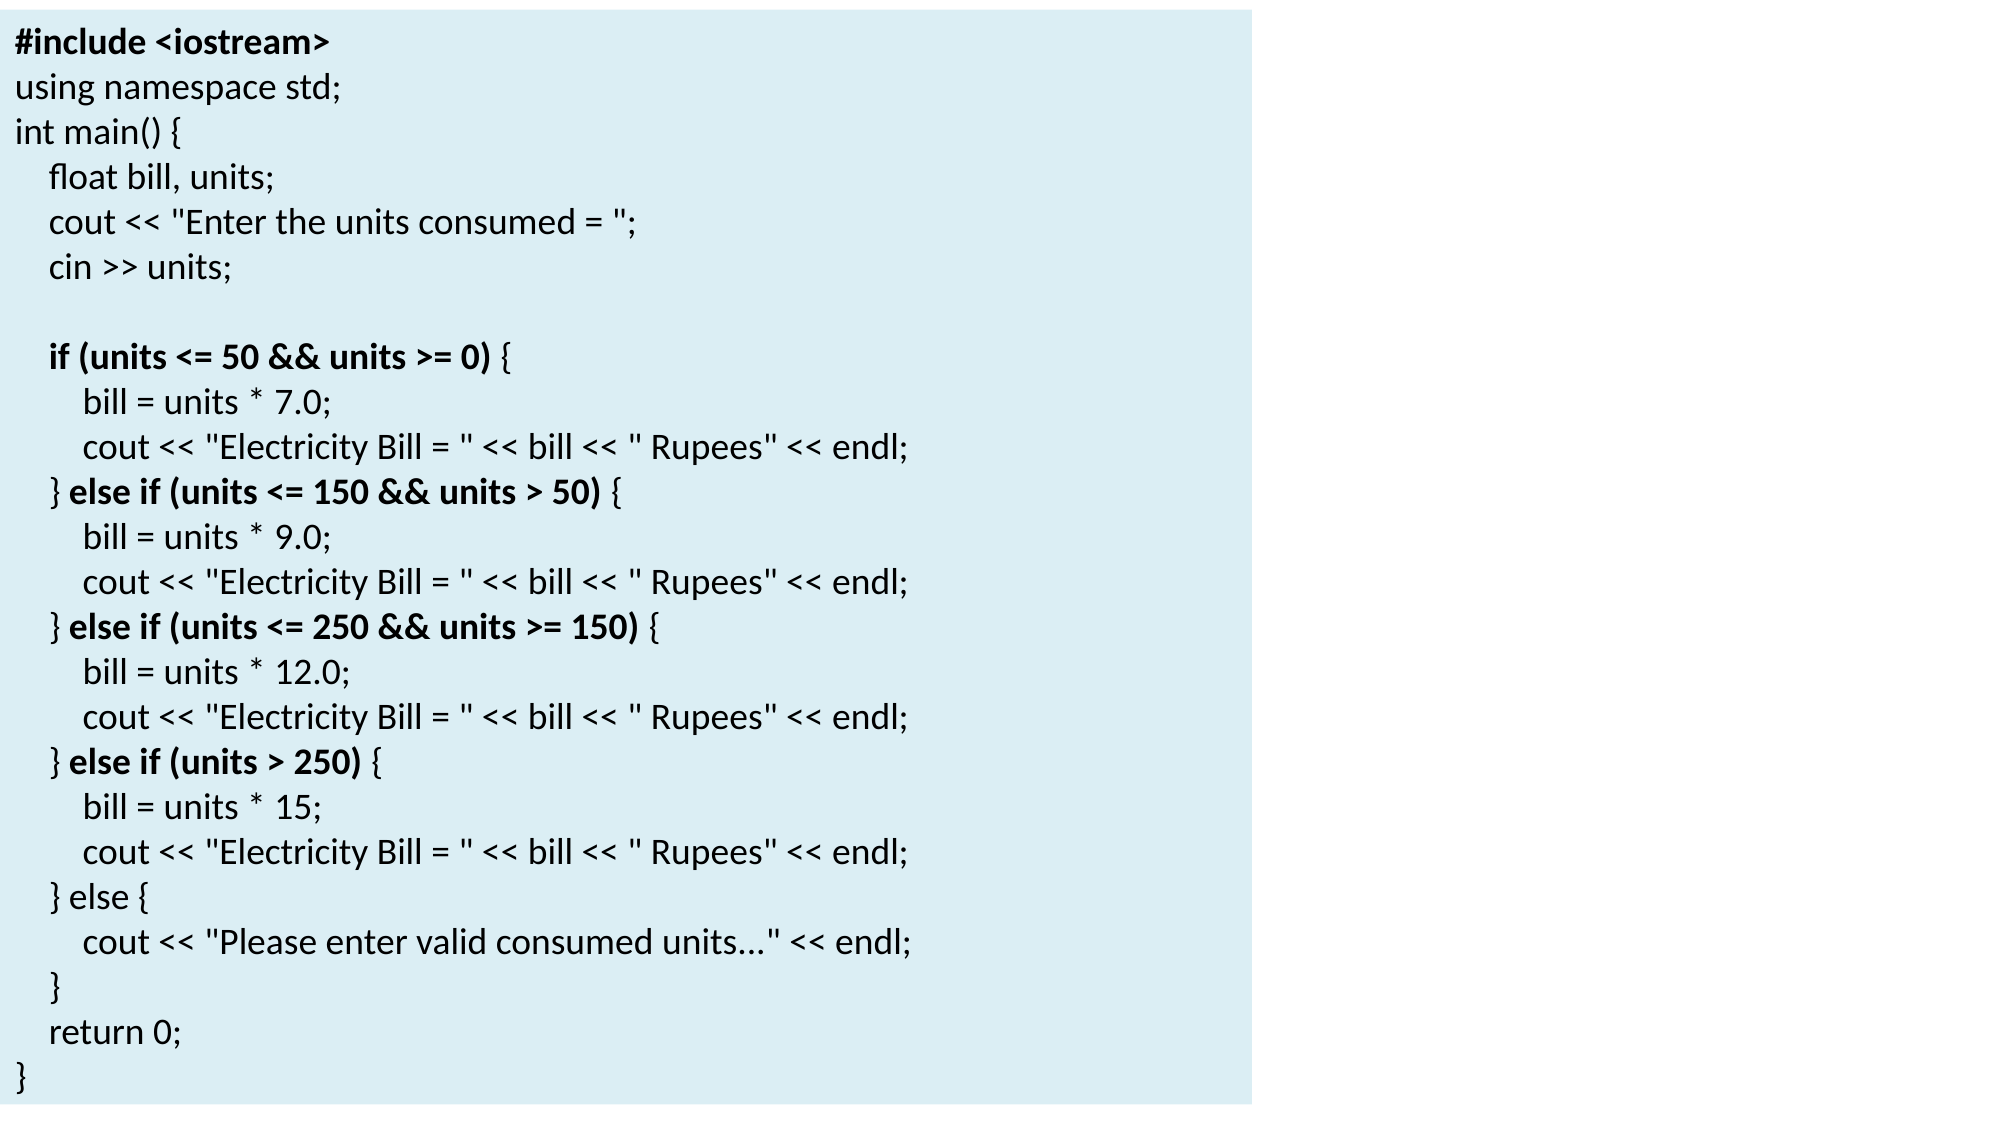

#include <iostream>
using namespace std;
int main() {
    float bill, units;
    cout << "Enter the units consumed = ";
    cin >> units;

    if (units <= 50 && units >= 0) {
        bill = units * 7.0;
        cout << "Electricity Bill = " << bill << " Rupees" << endl;
    } else if (units <= 150 && units > 50) {
        bill = units * 9.0;
        cout << "Electricity Bill = " << bill << " Rupees" << endl;
    } else if (units <= 250 && units >= 150) {
        bill = units * 12.0;
        cout << "Electricity Bill = " << bill << " Rupees" << endl;
    } else if (units > 250) {
        bill = units * 15;
        cout << "Electricity Bill = " << bill << " Rupees" << endl;
    } else {
        cout << "Please enter valid consumed units..." << endl;
    }
    return 0;
}